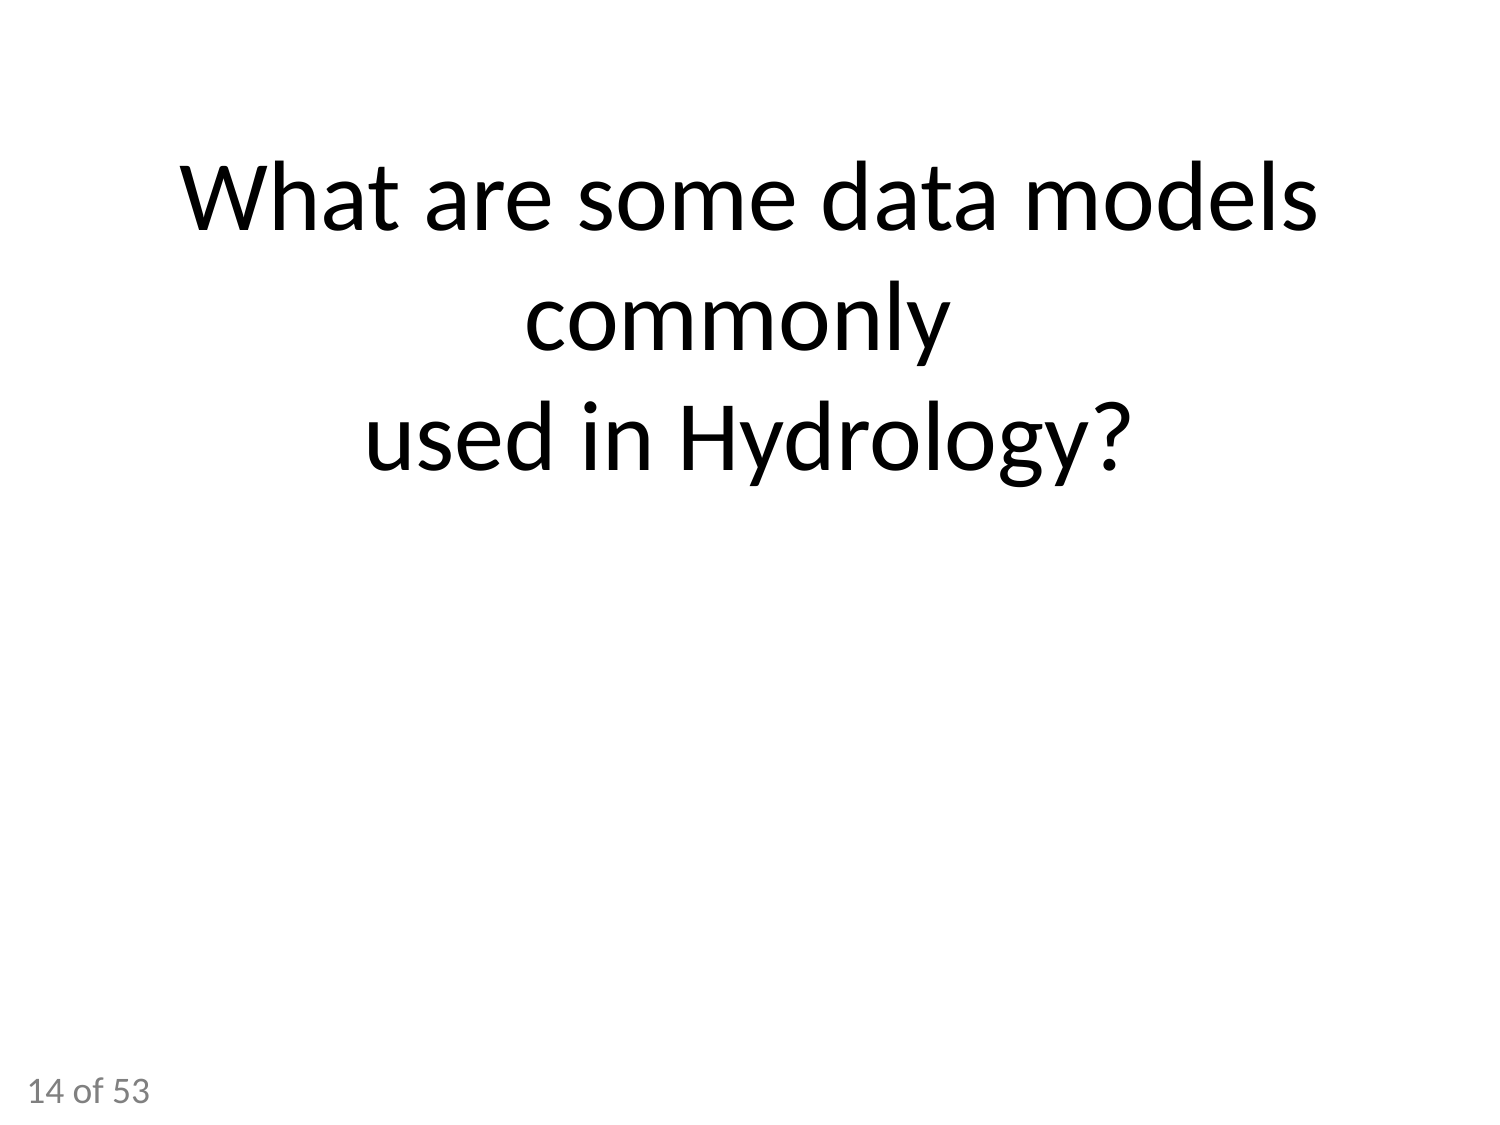

# What are some data models commonly used in Hydrology?